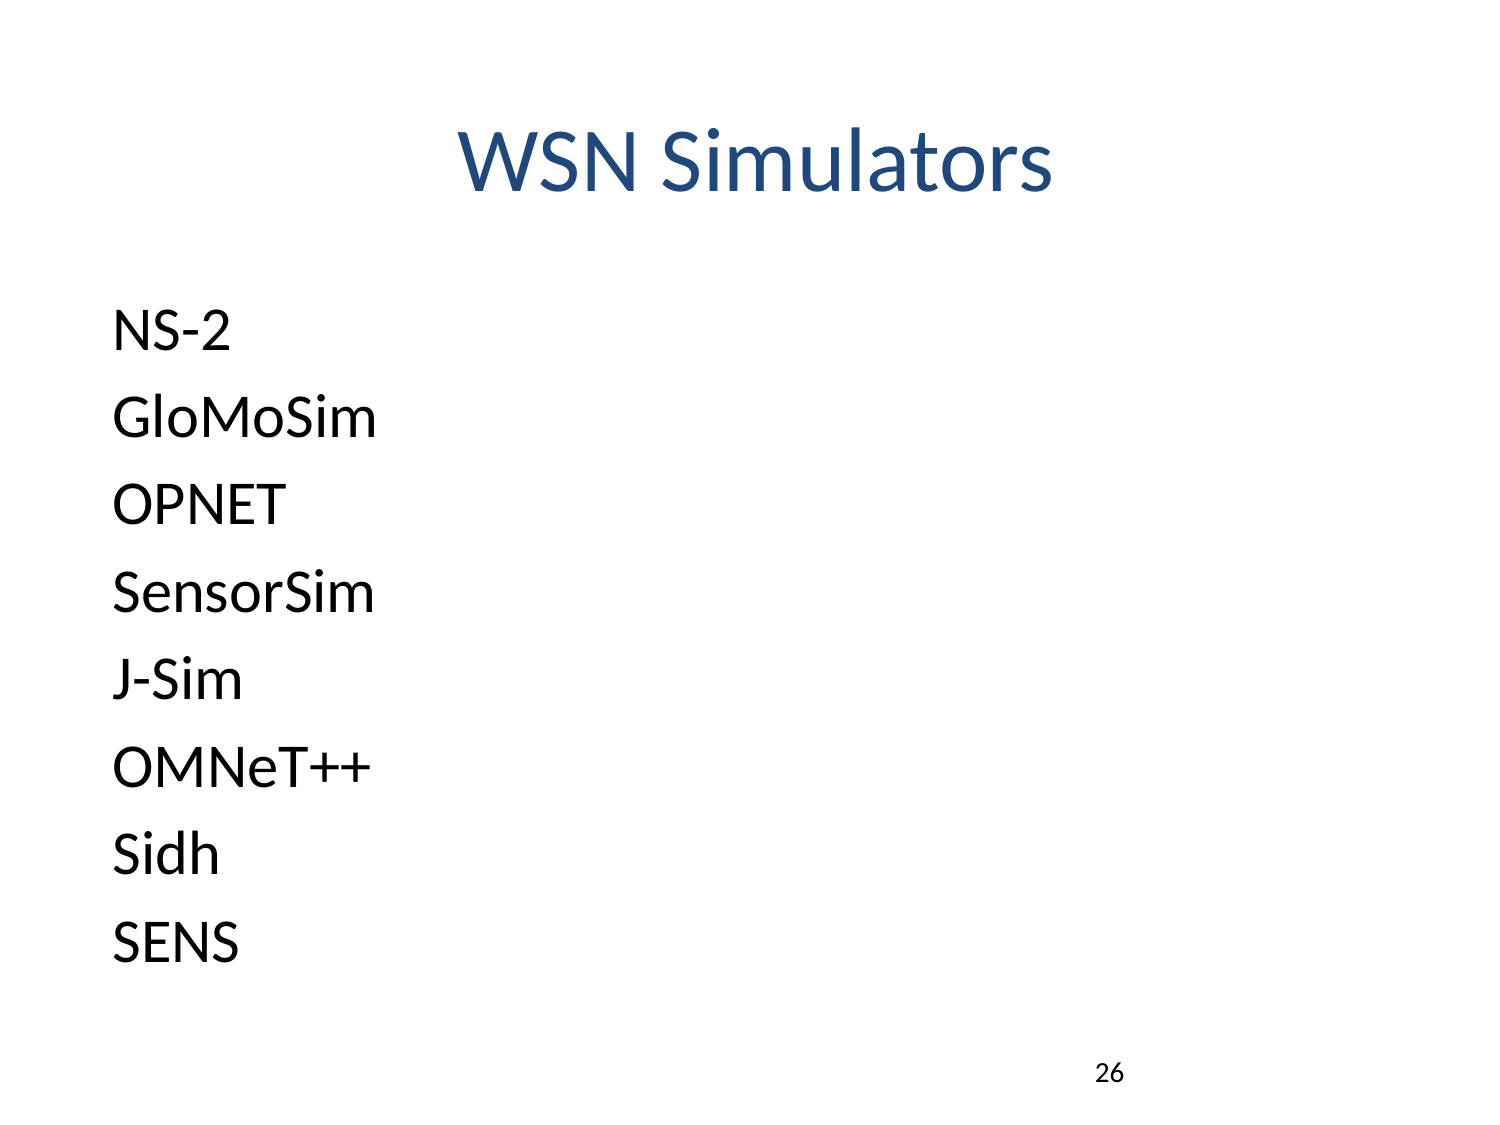

# WSN Simulators
NS-2
GloMoSim
OPNET
SensorSim
J-Sim
OMNeT++
Sidh
SENS
26